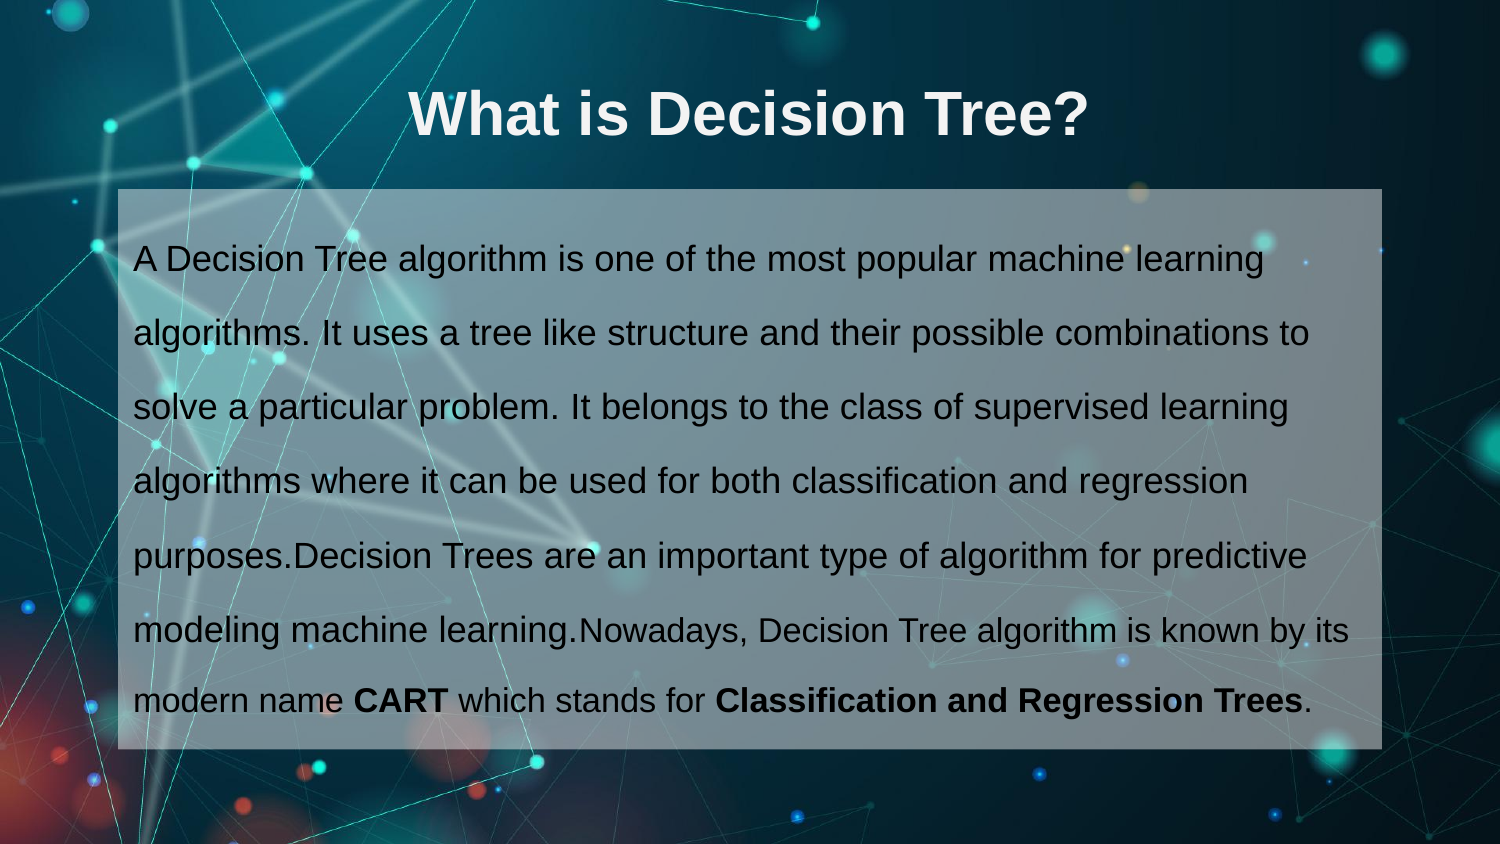

# What is Decision Tree?
A Decision Tree algorithm is one of the most popular machine learning algorithms. It uses a tree like structure and their possible combinations to solve a particular problem. It belongs to the class of supervised learning algorithms where it can be used for both classification and regression purposes.Decision Trees are an important type of algorithm for predictive modeling machine learning.Nowadays, Decision Tree algorithm is known by its modern name CART which stands for Classification and Regression Trees.